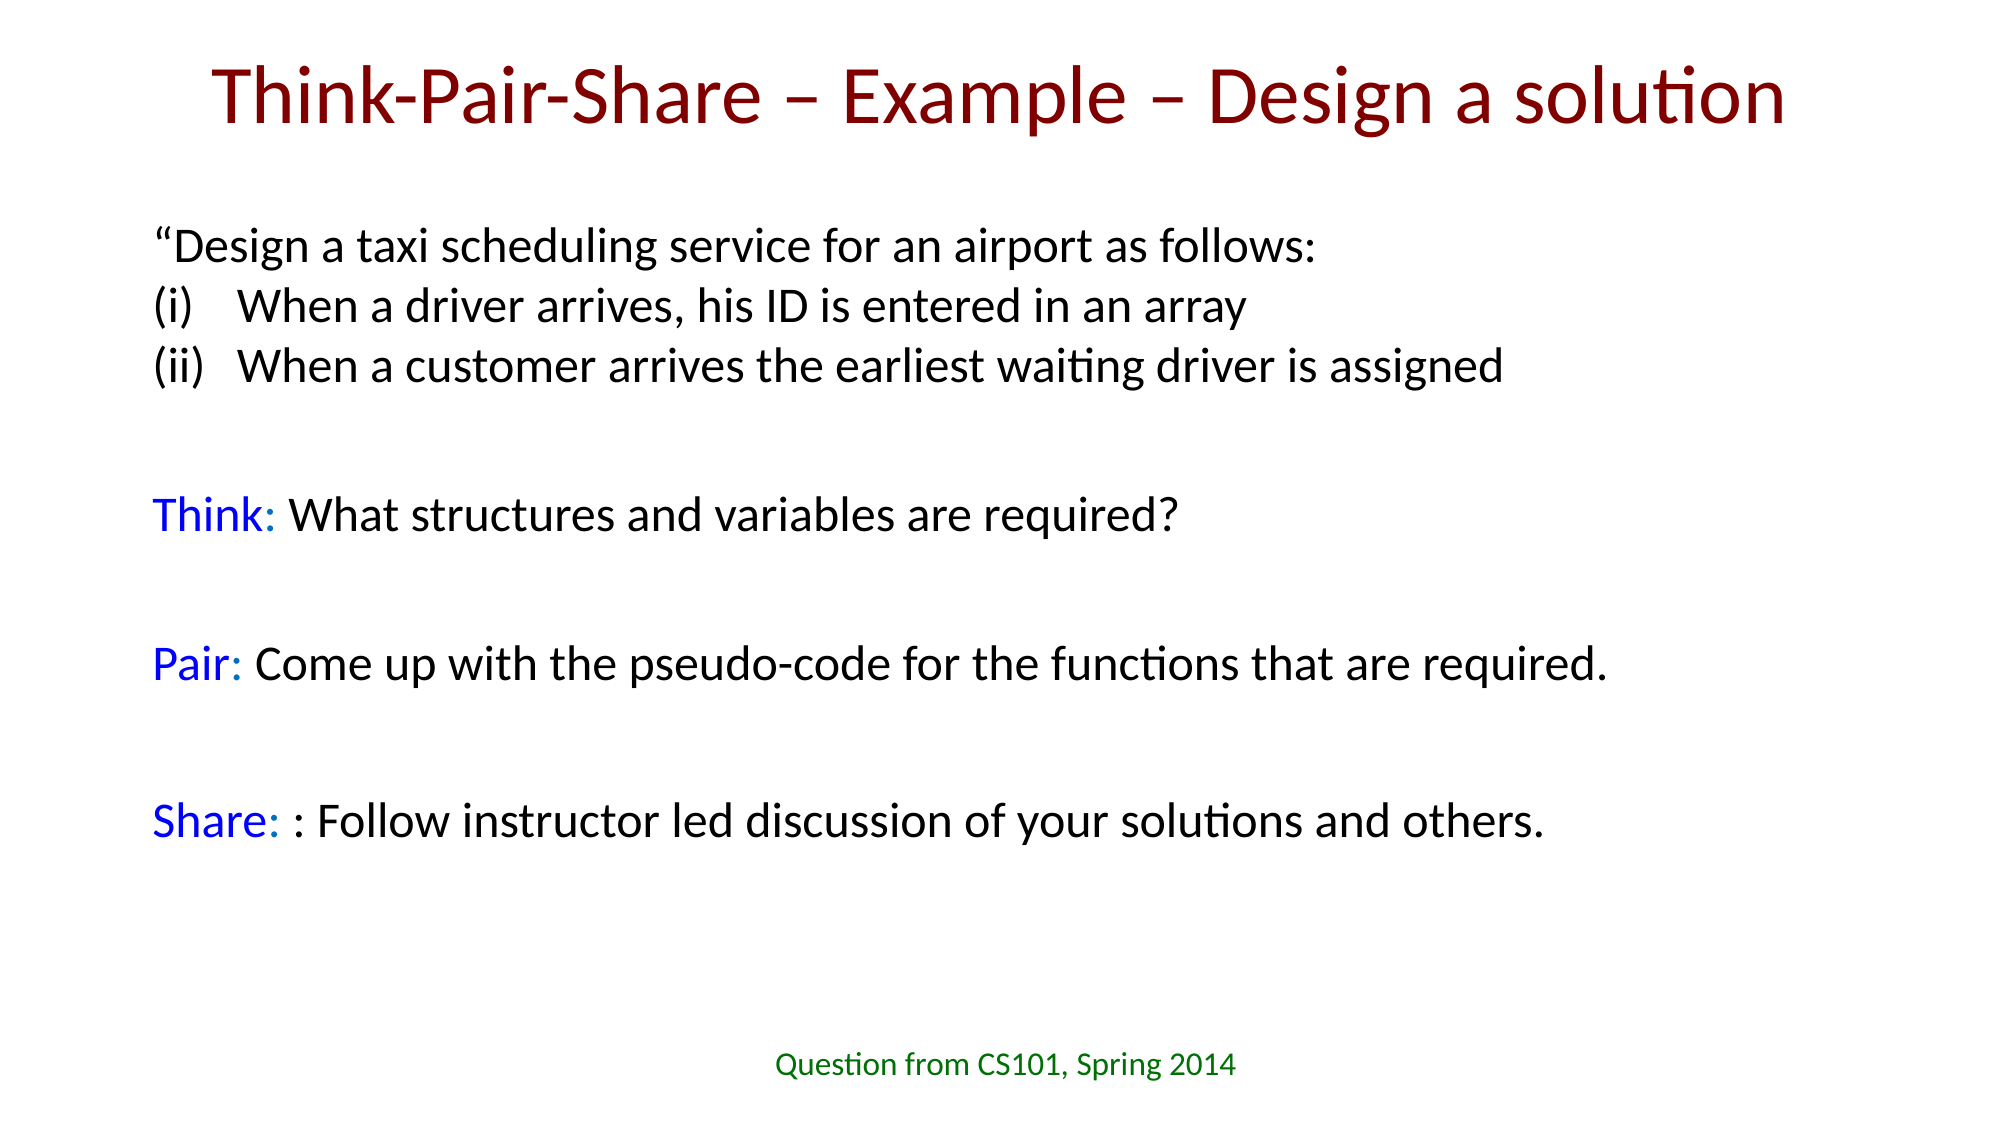

# Think-Pair-Share – Example – Design a solution
“Design a taxi scheduling service for an airport as follows:
When a driver arrives, his ID is entered in an array
When a customer arrives the earliest waiting driver is assigned

Think: What structures and variables are required?

Pair: Come up with the pseudo-code for the functions that are required.

Share: : Follow instructor led discussion of your solutions and others.
Question from CS101, Spring 2014
4-Nov-15
Colloquium, Dept of EE, IITB
32